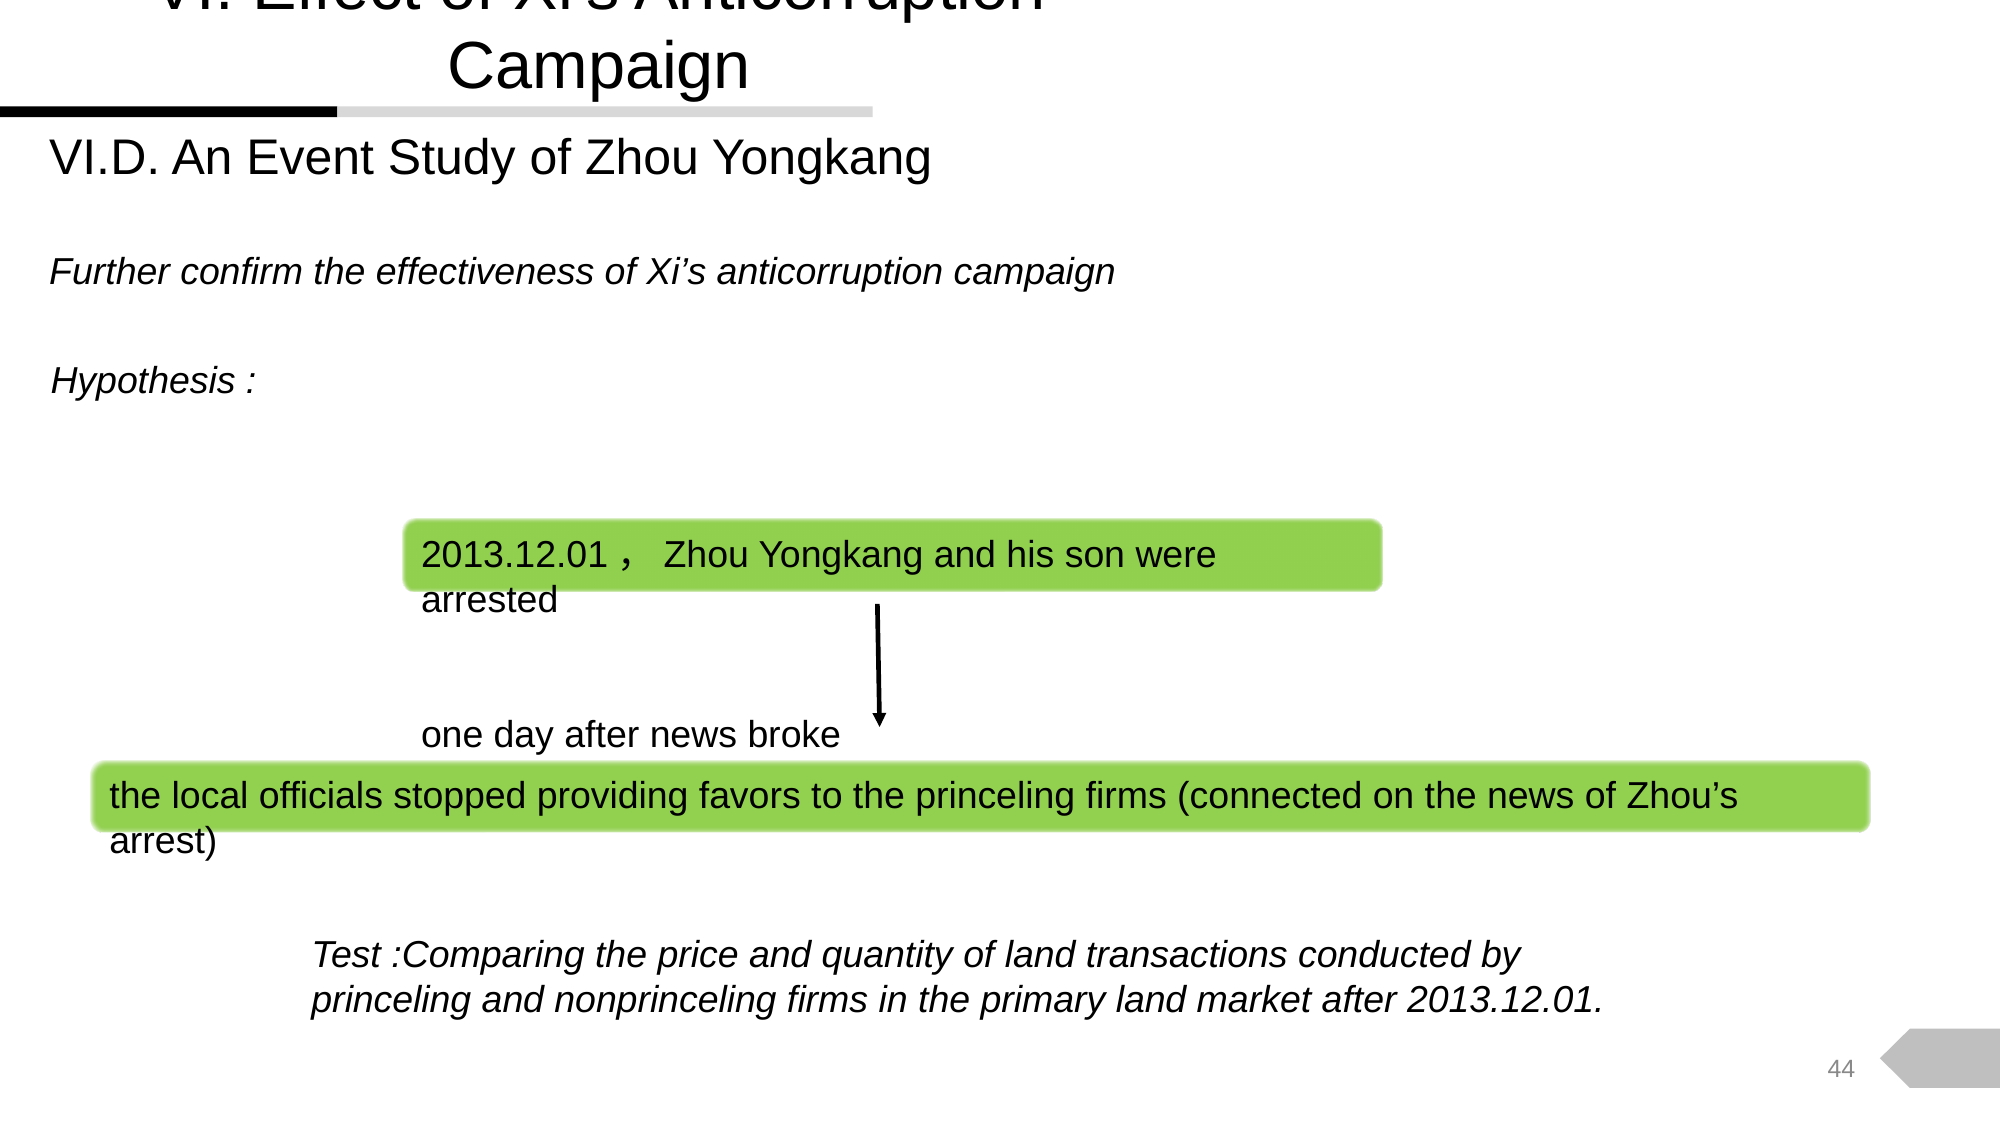

VI. Effect of Xi’s Anticorruption Campaign

VI.D. An Event Study of Zhou Yongkang
Further confirm the effectiveness of Xi’s anticorruption campaign
Hypothesis :
2013.12.01，Zhou Yongkang and his son were arrested
one day after news broke
the local officials stopped providing favors to the princeling firms (connected on the news of Zhou’s arrest)
Test :Comparing the price and quantity of land transactions conducted by princeling and nonprinceling firms in the primary land market after 2013.12.01.

44